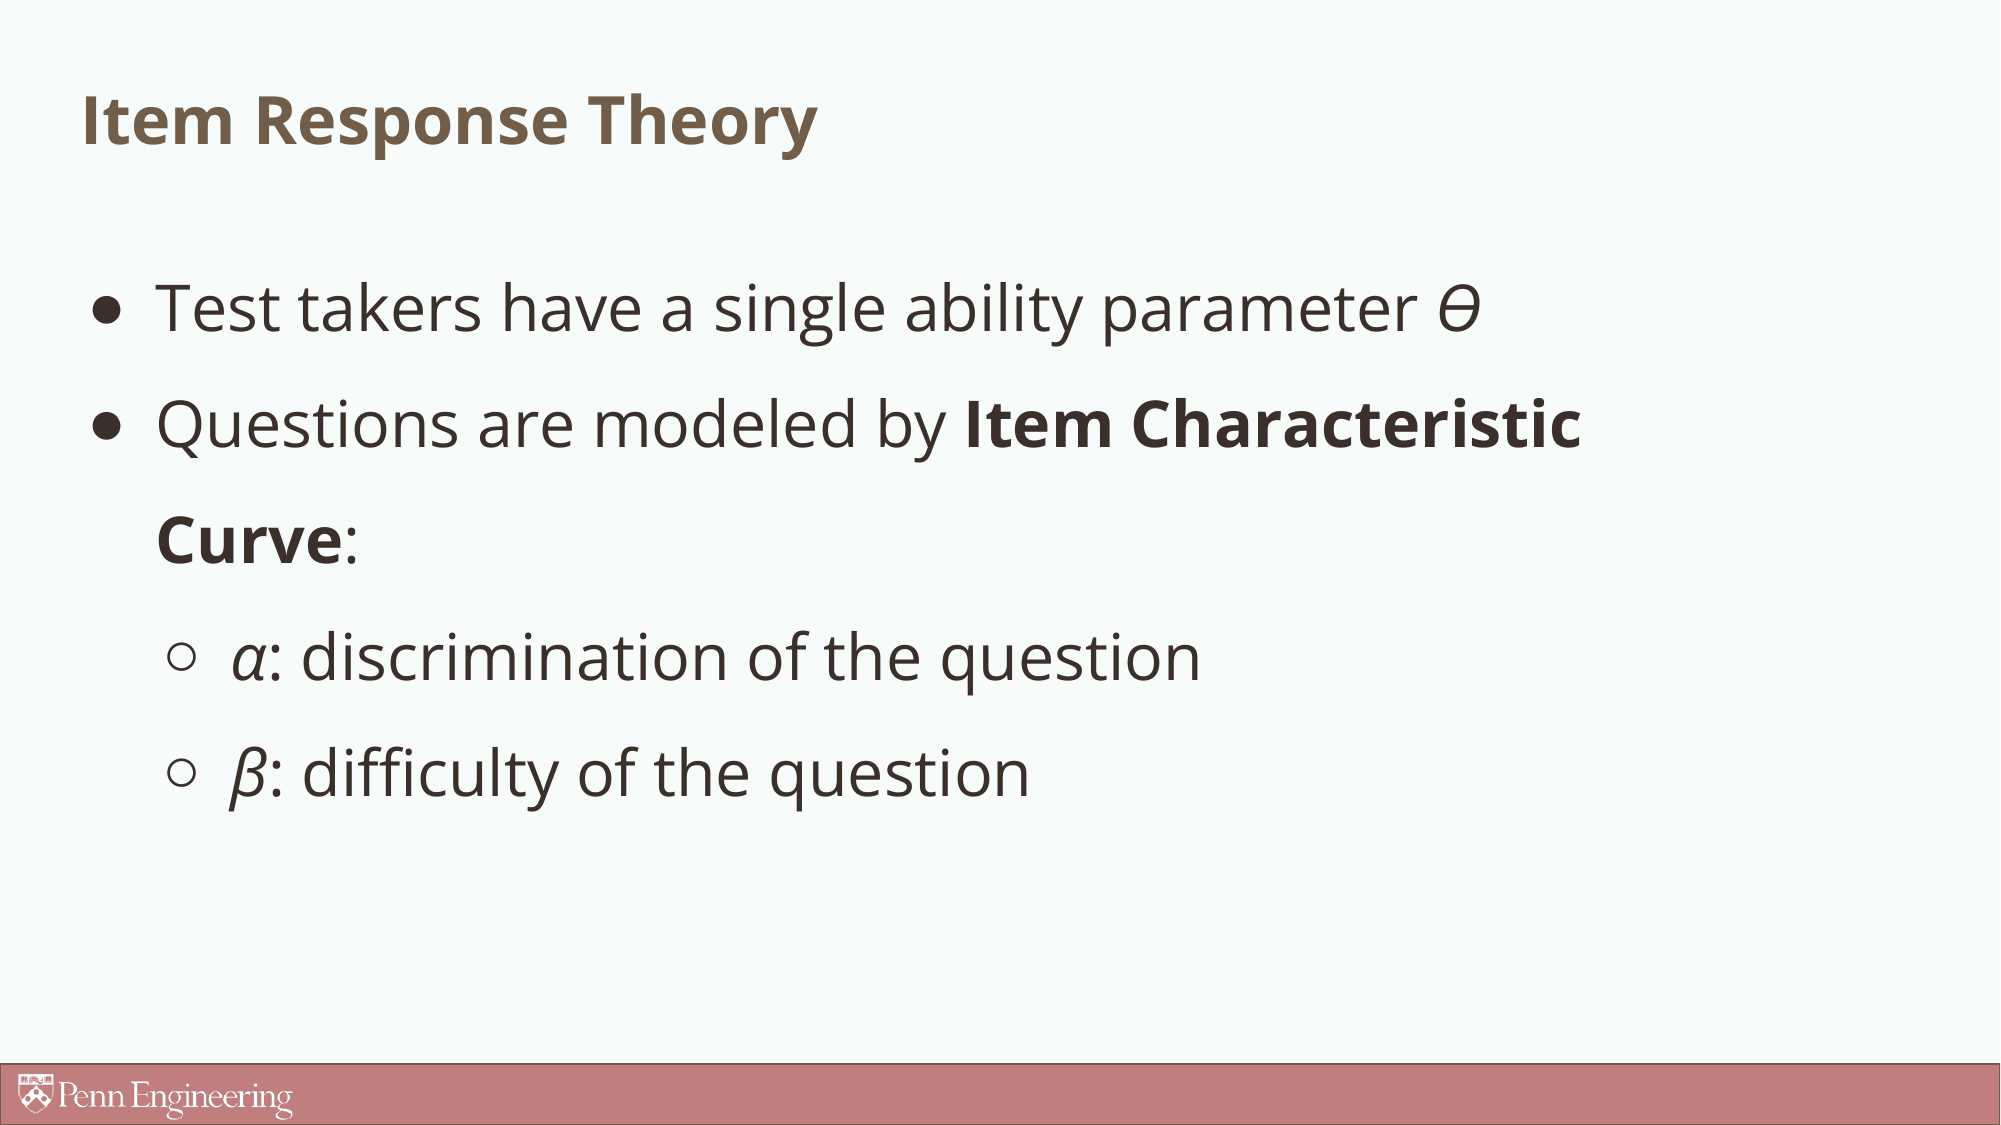

# Item Response Theory
Test takers have a single ability parameter Ө
Questions are modeled by Item Characteristic Curve:
α: discrimination of the question
β: difficulty of the question